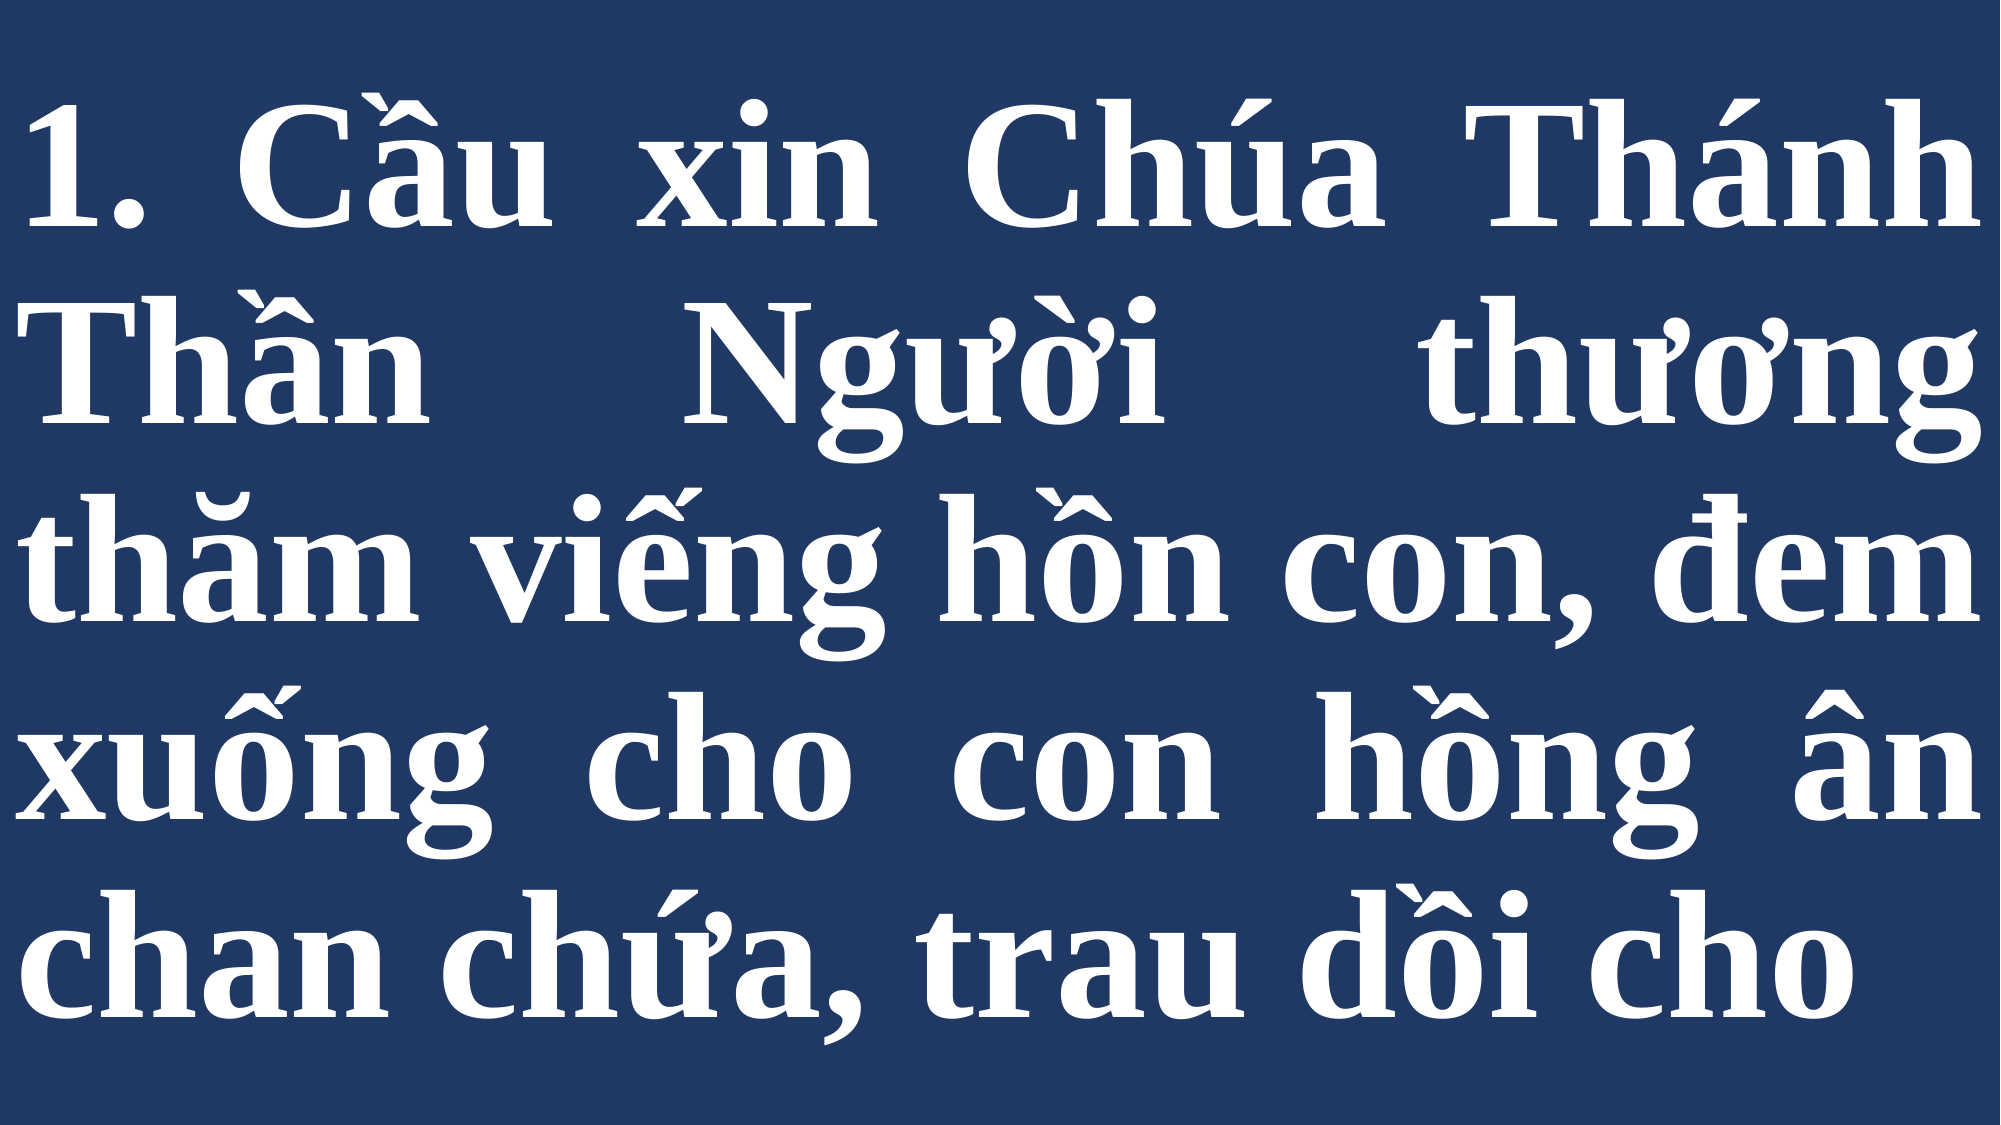

# 1. Cầu xin Chúa Thánh Thần Người thương thăm viếng hồn con, đem xuống cho con hồng ân chan chứa, trau dồi cho